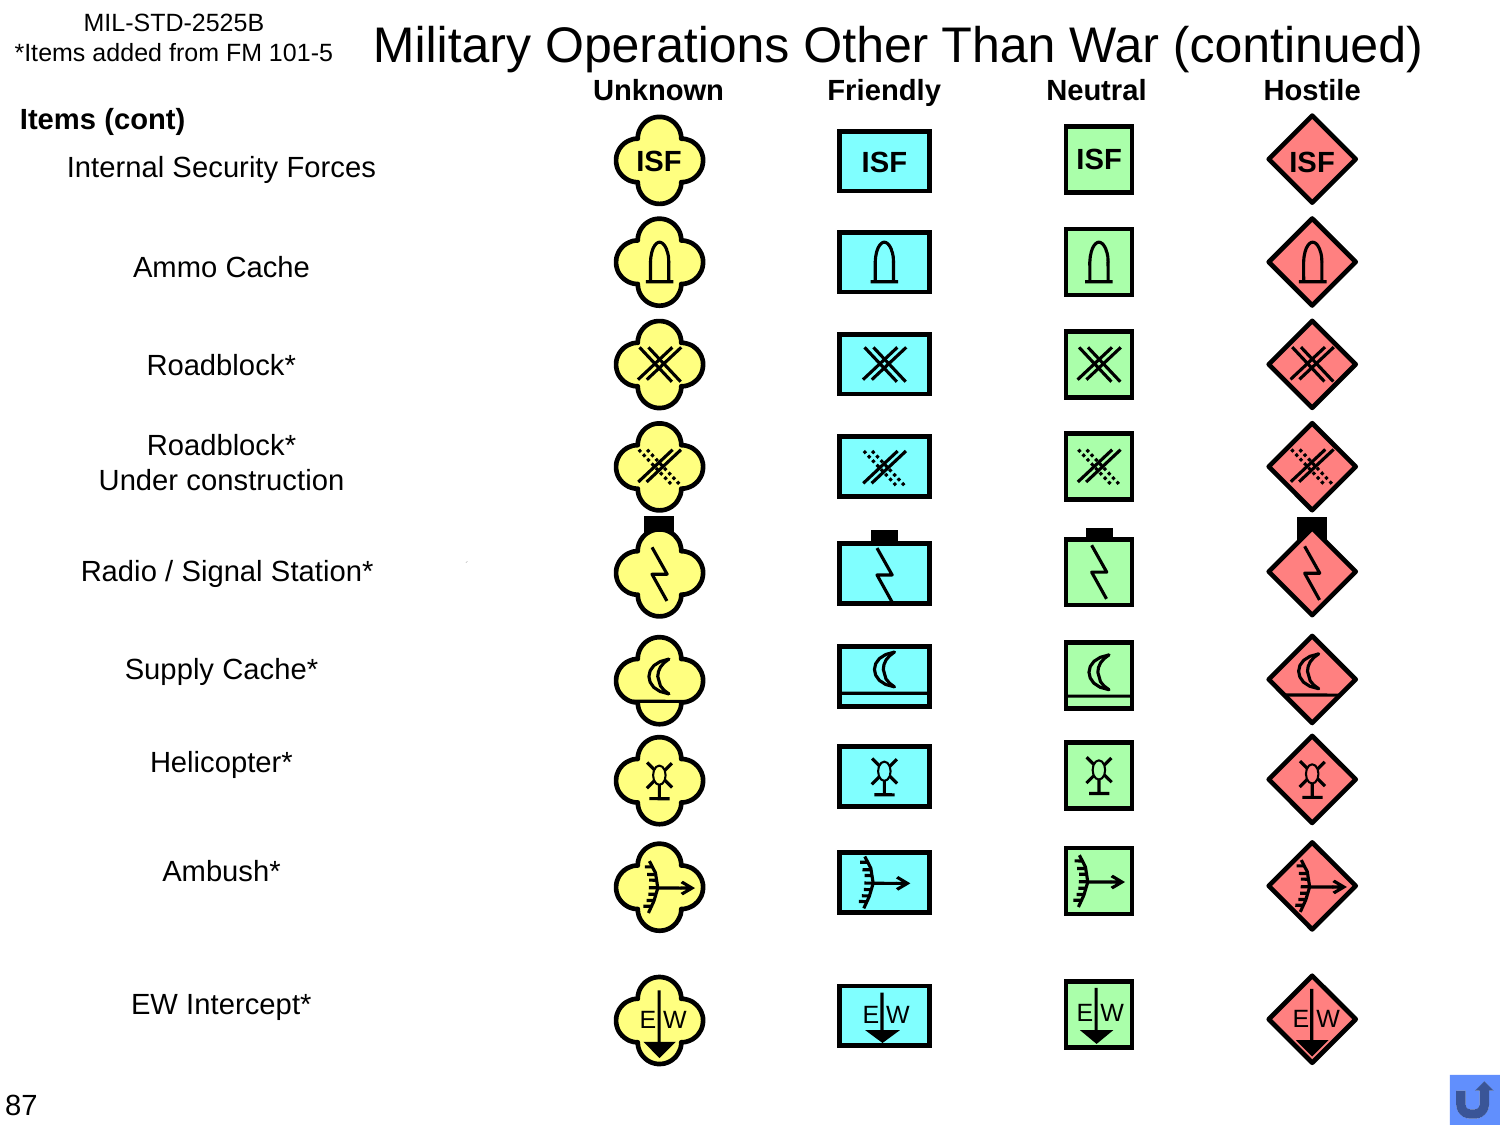

MIL-STD-2525B
*Items added from FM 101-5
# Military Operations Other Than War (continued)
Unknown
Friendly
Neutral
Hostile
Items (cont)

ISF

ISF

ISF

ISF
Internal Security Forces

Ammo Cache

Roadblock*

Roadblock*
Under construction

Radio / Signal Station*

Supply Cache*

Helicopter*

Ambush*

E W

E W

E W

EW Intercept*

E W

87